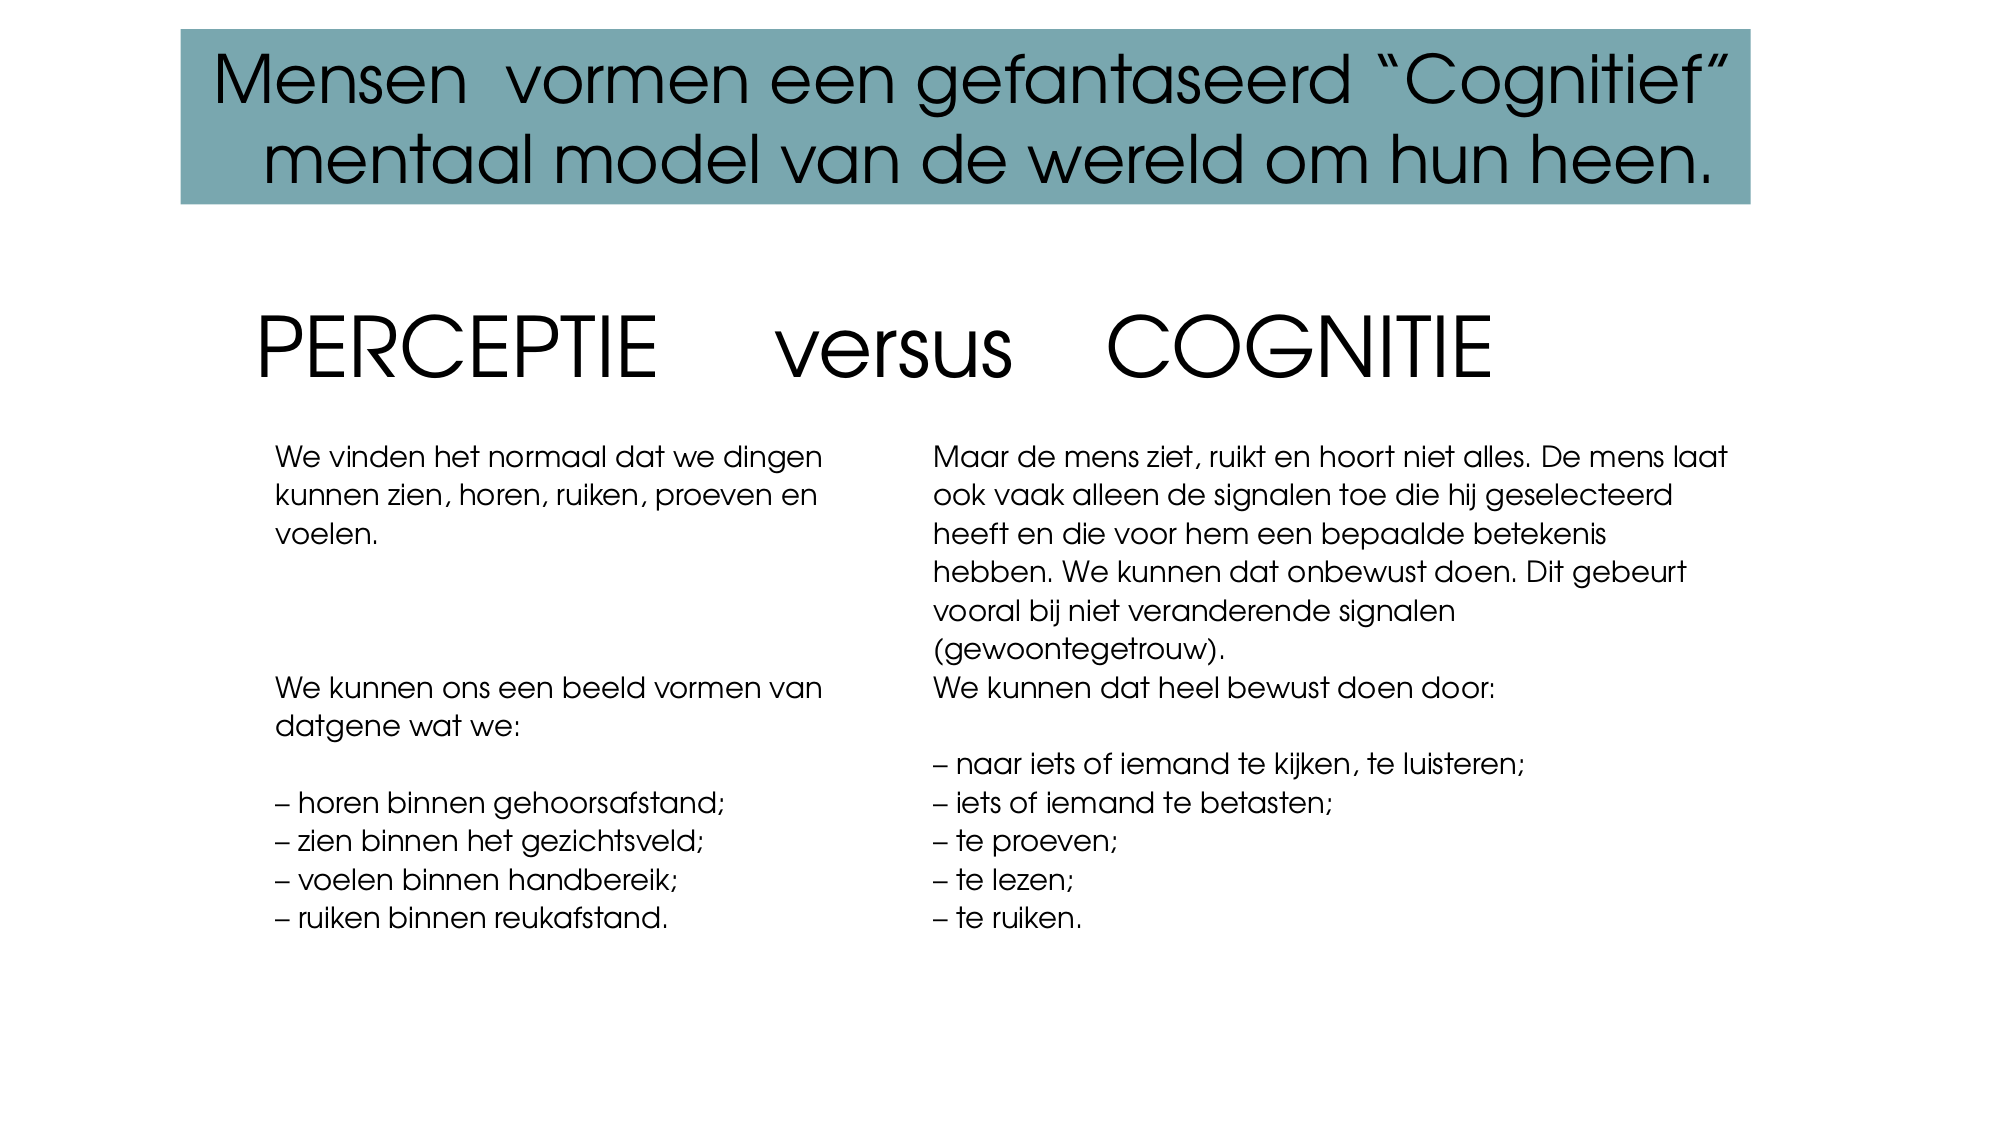

Mensen  vormen een gefantaseerd “Cognitief” mentaal model van de wereld om hun heen.
PERCEPTIE     versus    COGNITIE
We vinden het normaal dat we dingen kunnen zien, horen, ruiken, proeven en voelen.

We kunnen ons een beeld vormen van datgene wat we:

– horen binnen gehoorsafstand;
– zien binnen het gezichtsveld;
– voelen binnen handbereik;
– ruiken binnen reukafstand.
Maar de mens ziet, ruikt en hoort niet alles. De mens laat ook vaak alleen de signalen toe die hij geselecteerd heeft en die voor hem een bepaalde betekenis hebben. We kunnen dat onbewust doen. Dit gebeurt vooral bij niet veranderende signalen (gewoontegetrouw).
We kunnen dat heel bewust doen door:

– naar iets of iemand te kijken, te luisteren;
– iets of iemand te betasten;
– te proeven;
– te lezen;
– te ruiken.